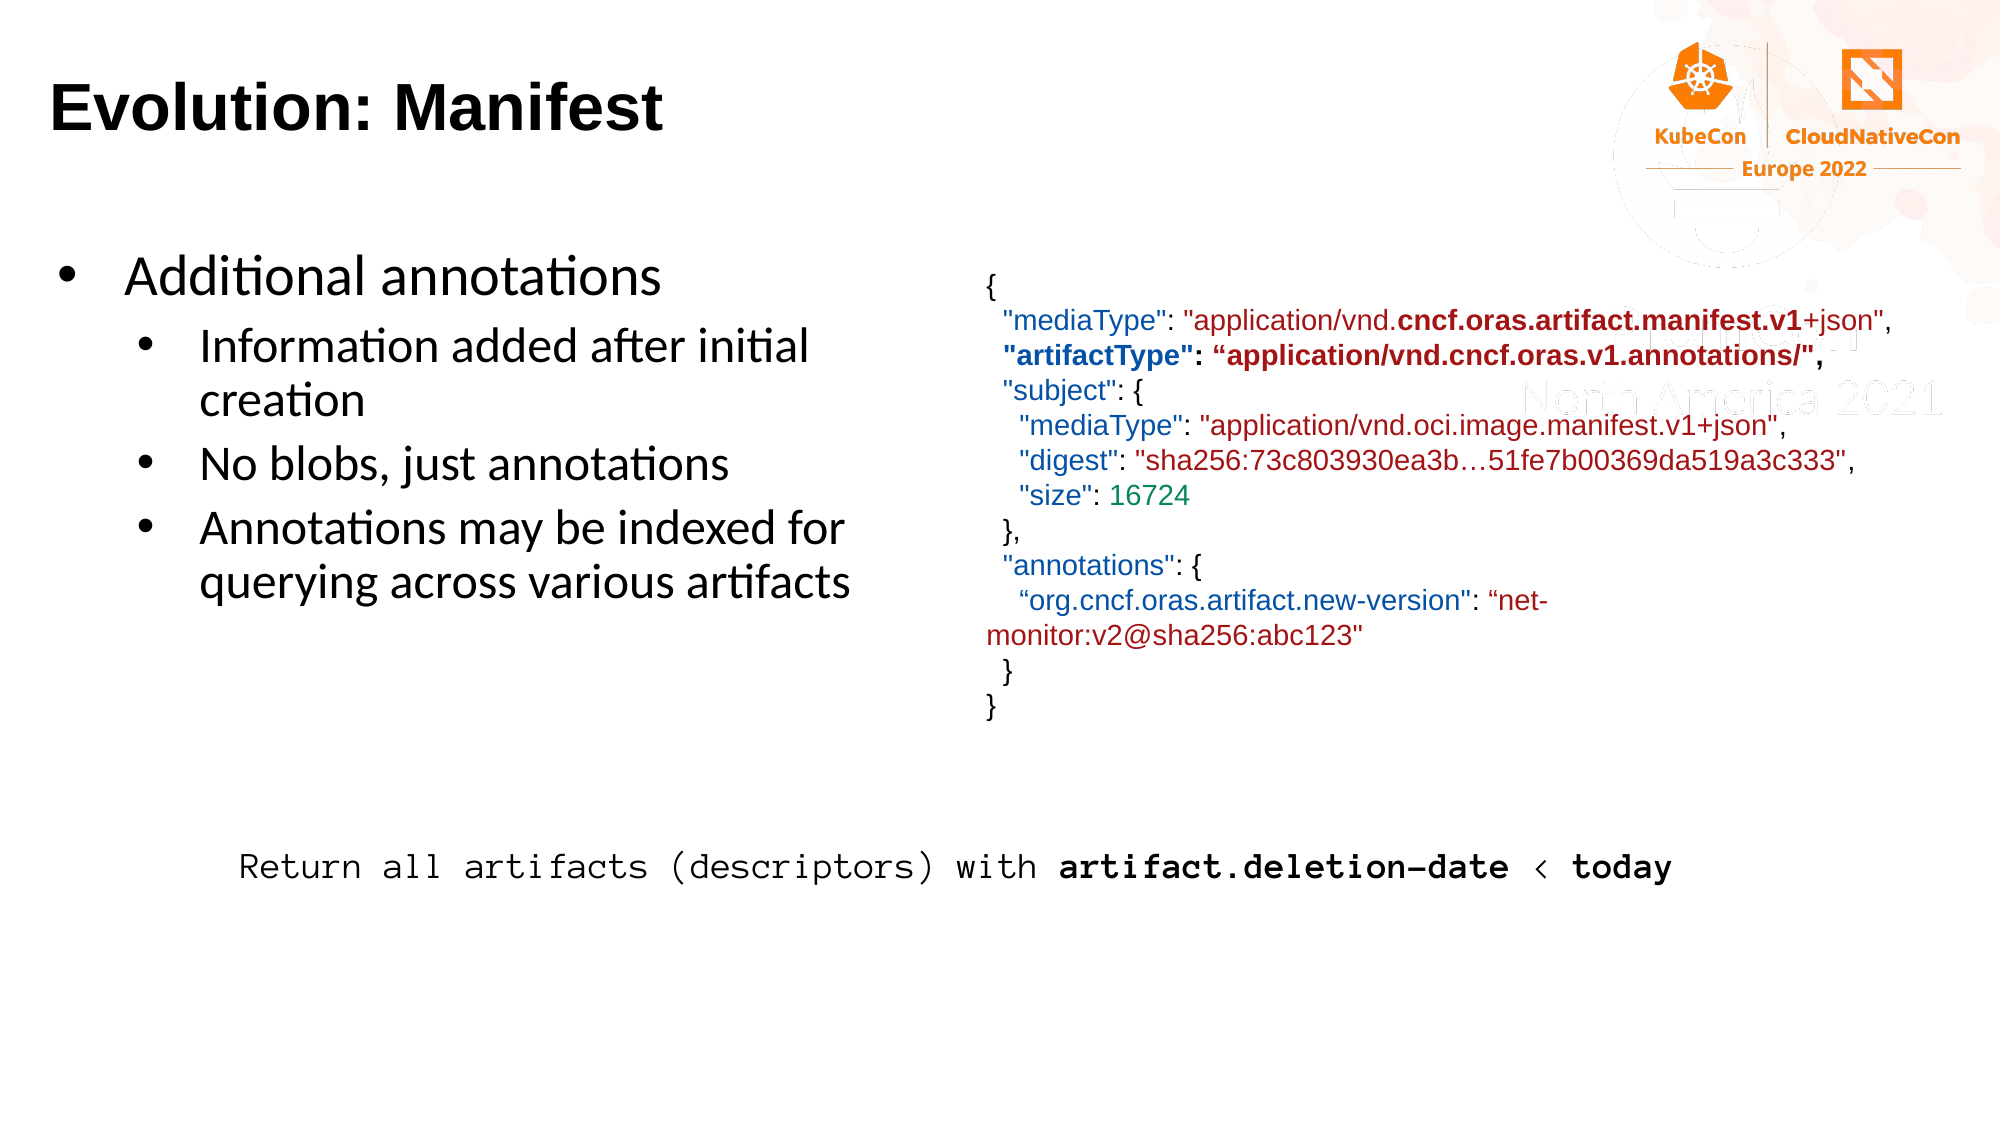

# Evolution: Manifest
Additional annotations
Information added after initial creation
No blobs, just annotations
Annotations may be indexed for querying across various artifacts
{
  "mediaType": "application/vnd.cncf.oras.artifact.manifest.v1+json",
  "artifactType": “application/vnd.cncf.oras.v1.annotations/",
  "subject": {
    "mediaType": "application/vnd.oci.image.manifest.v1+json",
    "digest": "sha256:73c803930ea3b…51fe7b00369da519a3c333",
    "size": 16724
  },
  "annotations": {
    “org.cncf.oras.artifact.new-version": “net-monitor:v2@sha256:abc123"
  }
}
Return all artifacts (descriptors) with artifact.deletion-date < today